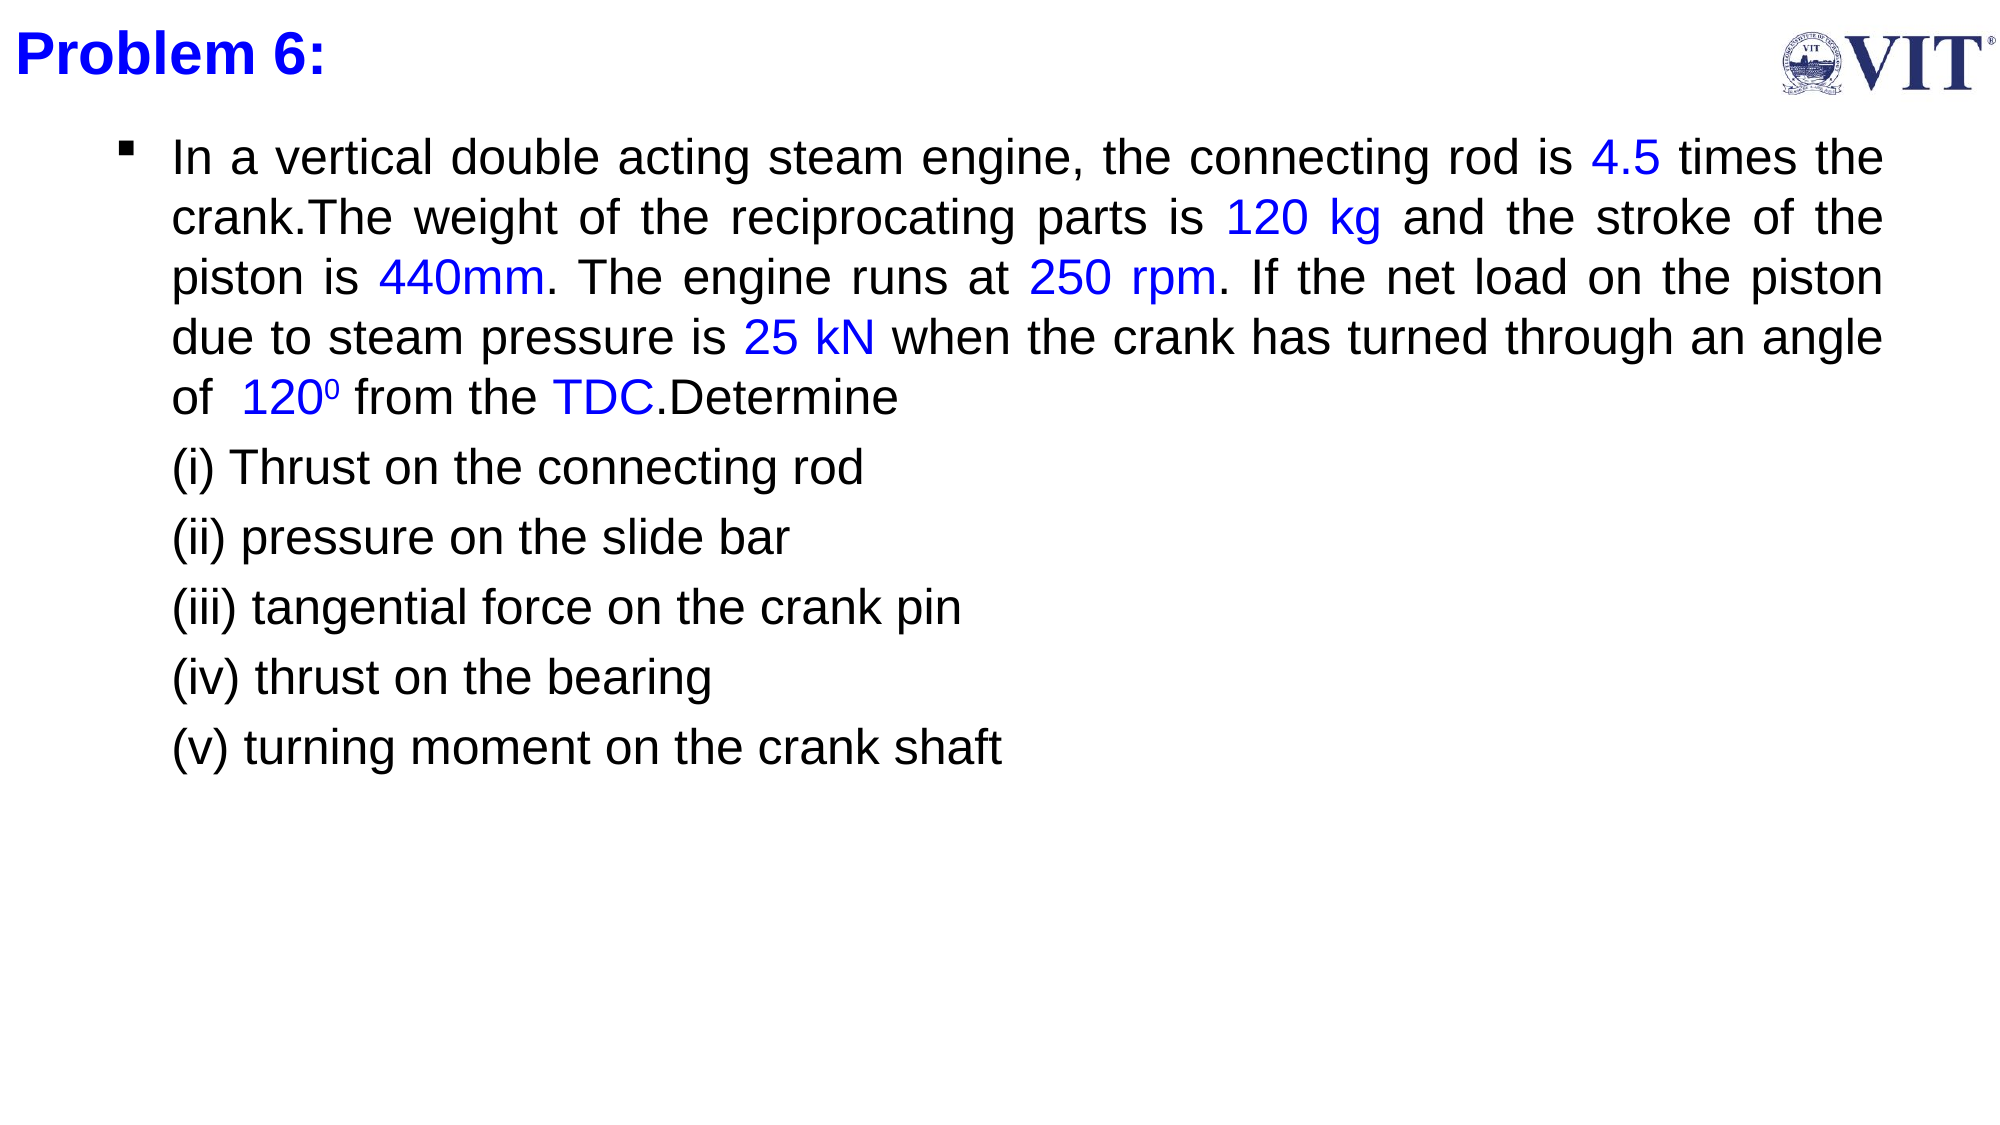

# Problem 6:
In a vertical double acting steam engine, the connecting rod is 4.5 times the crank.The weight of the reciprocating parts is 120 kg and the stroke of the piston is 440mm. The engine runs at 250 rpm. If the net load on the piston due to steam pressure is 25 kN when the crank has turned through an angle of  1200 from the TDC.Determine
	(i) Thrust on the connecting rod
 	(ii) pressure on the slide bar
	(iii) tangential force on the crank pin
	(iv) thrust on the bearing
	(v) turning moment on the crank shaft